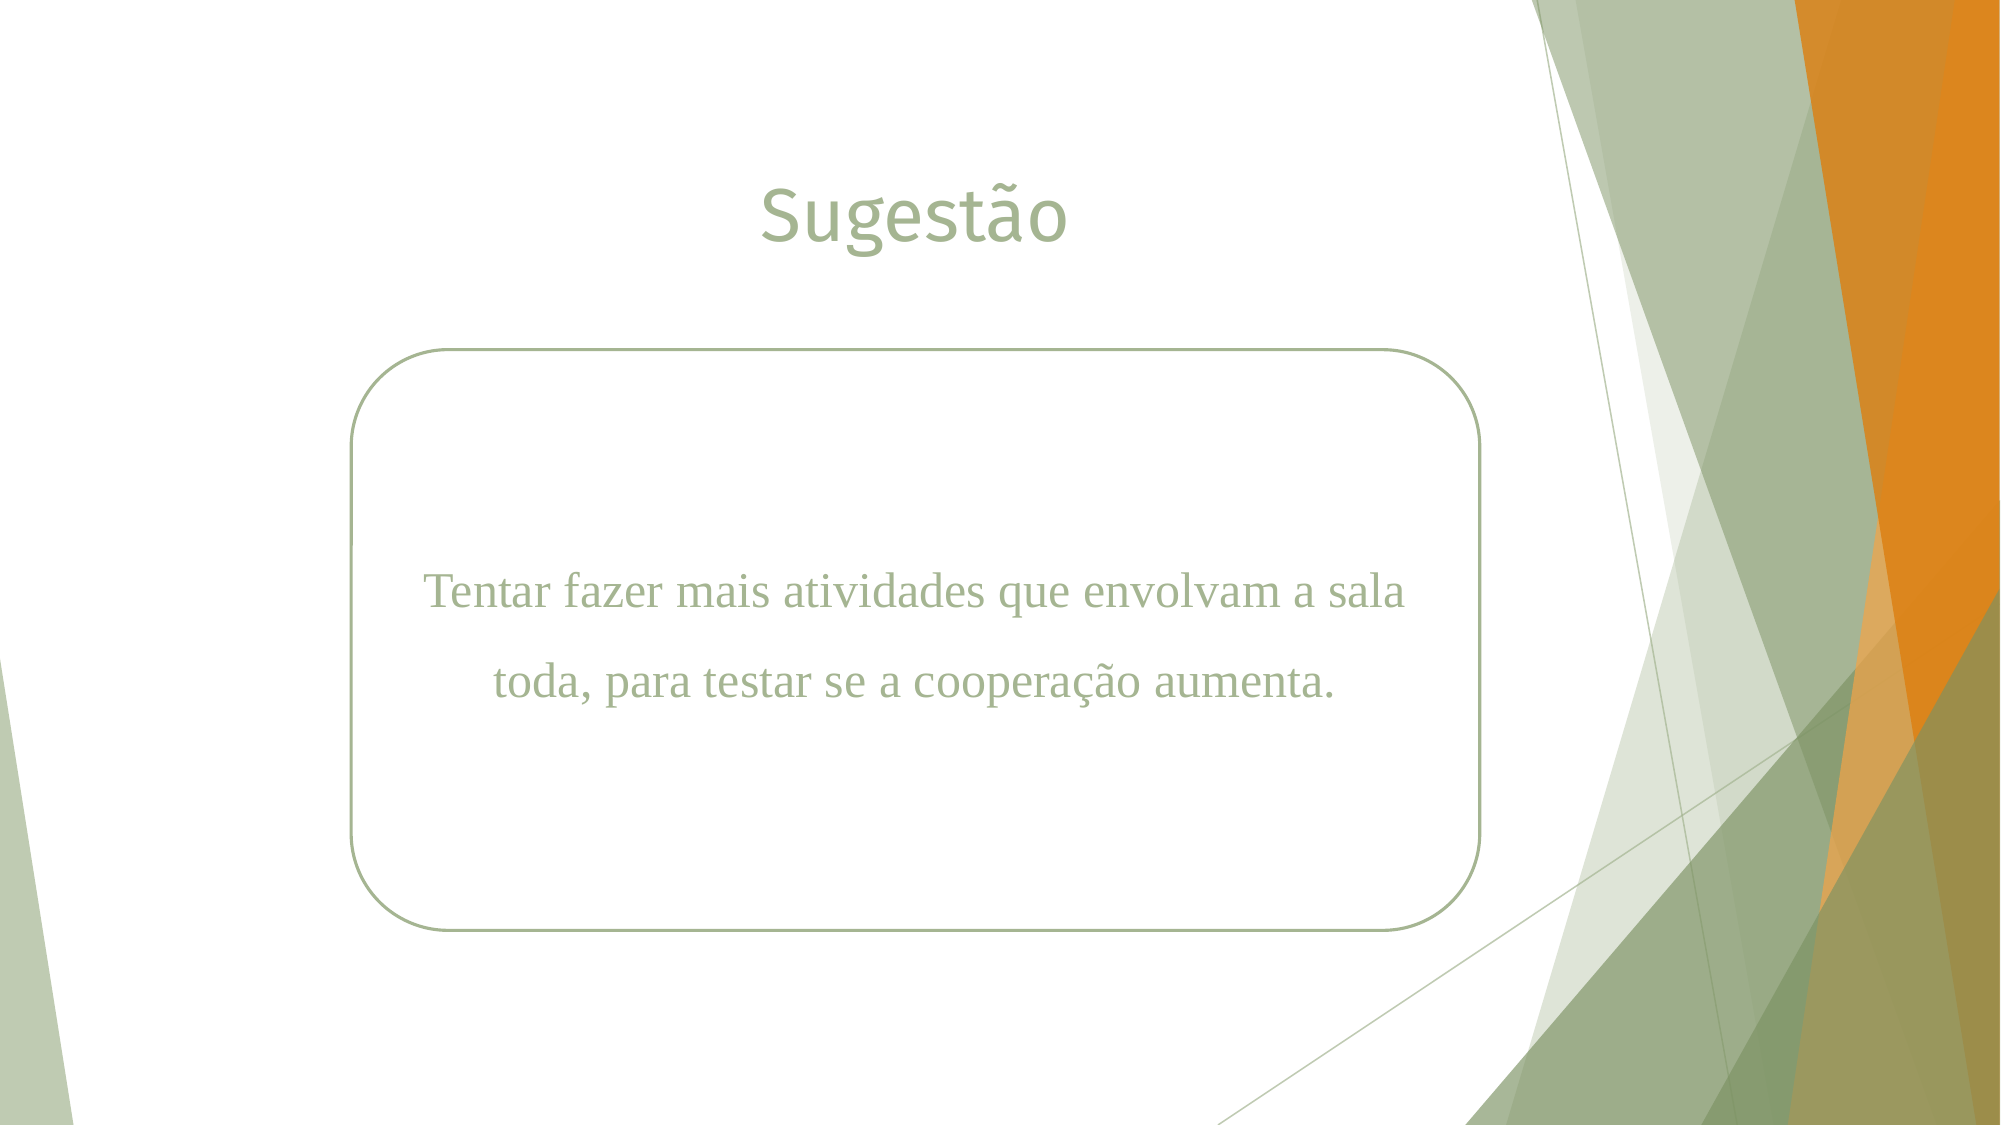

# Sugestão

Tentar fazer mais atividades que envolvam a sala toda, para testar se a cooperação aumenta.